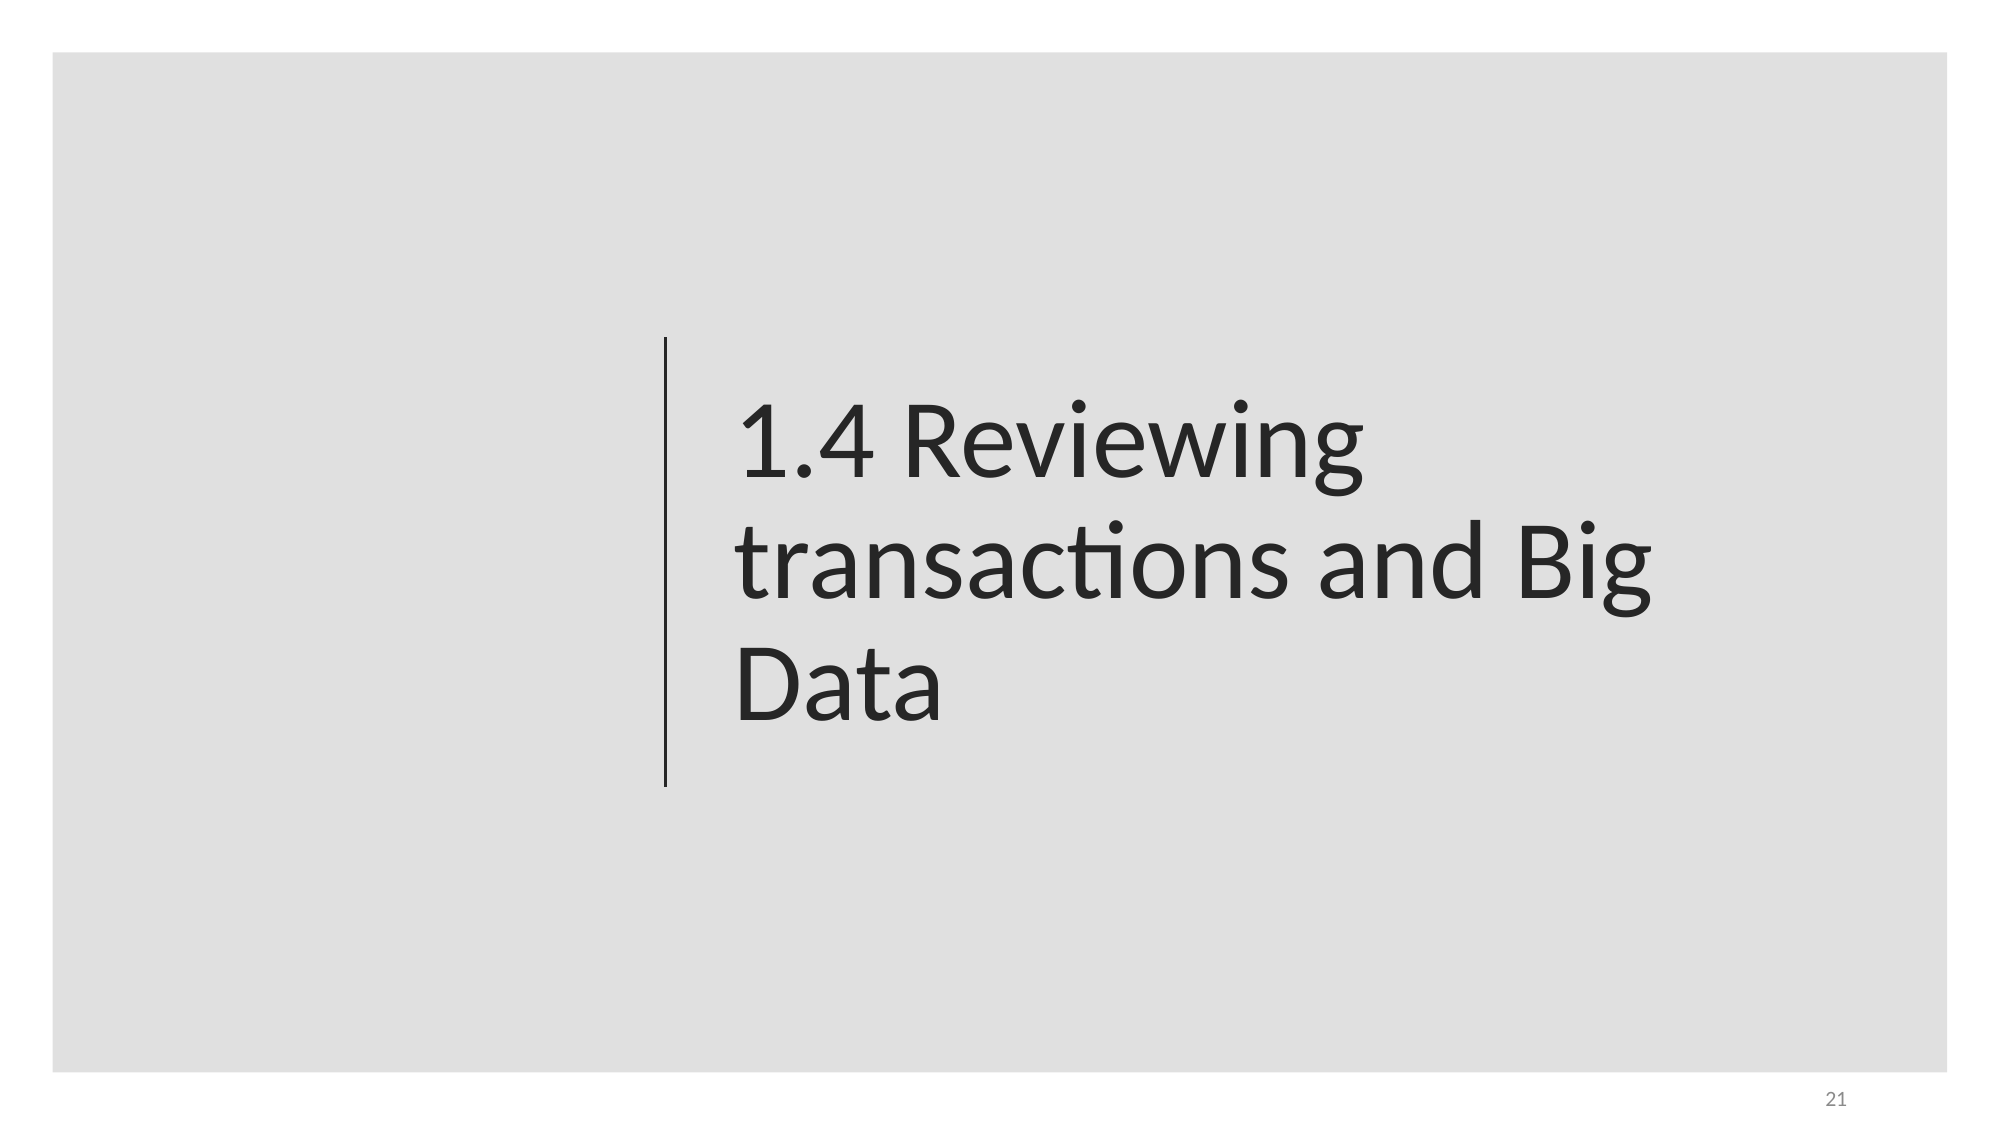

# 1.4 Reviewing transactions and Big Data
21